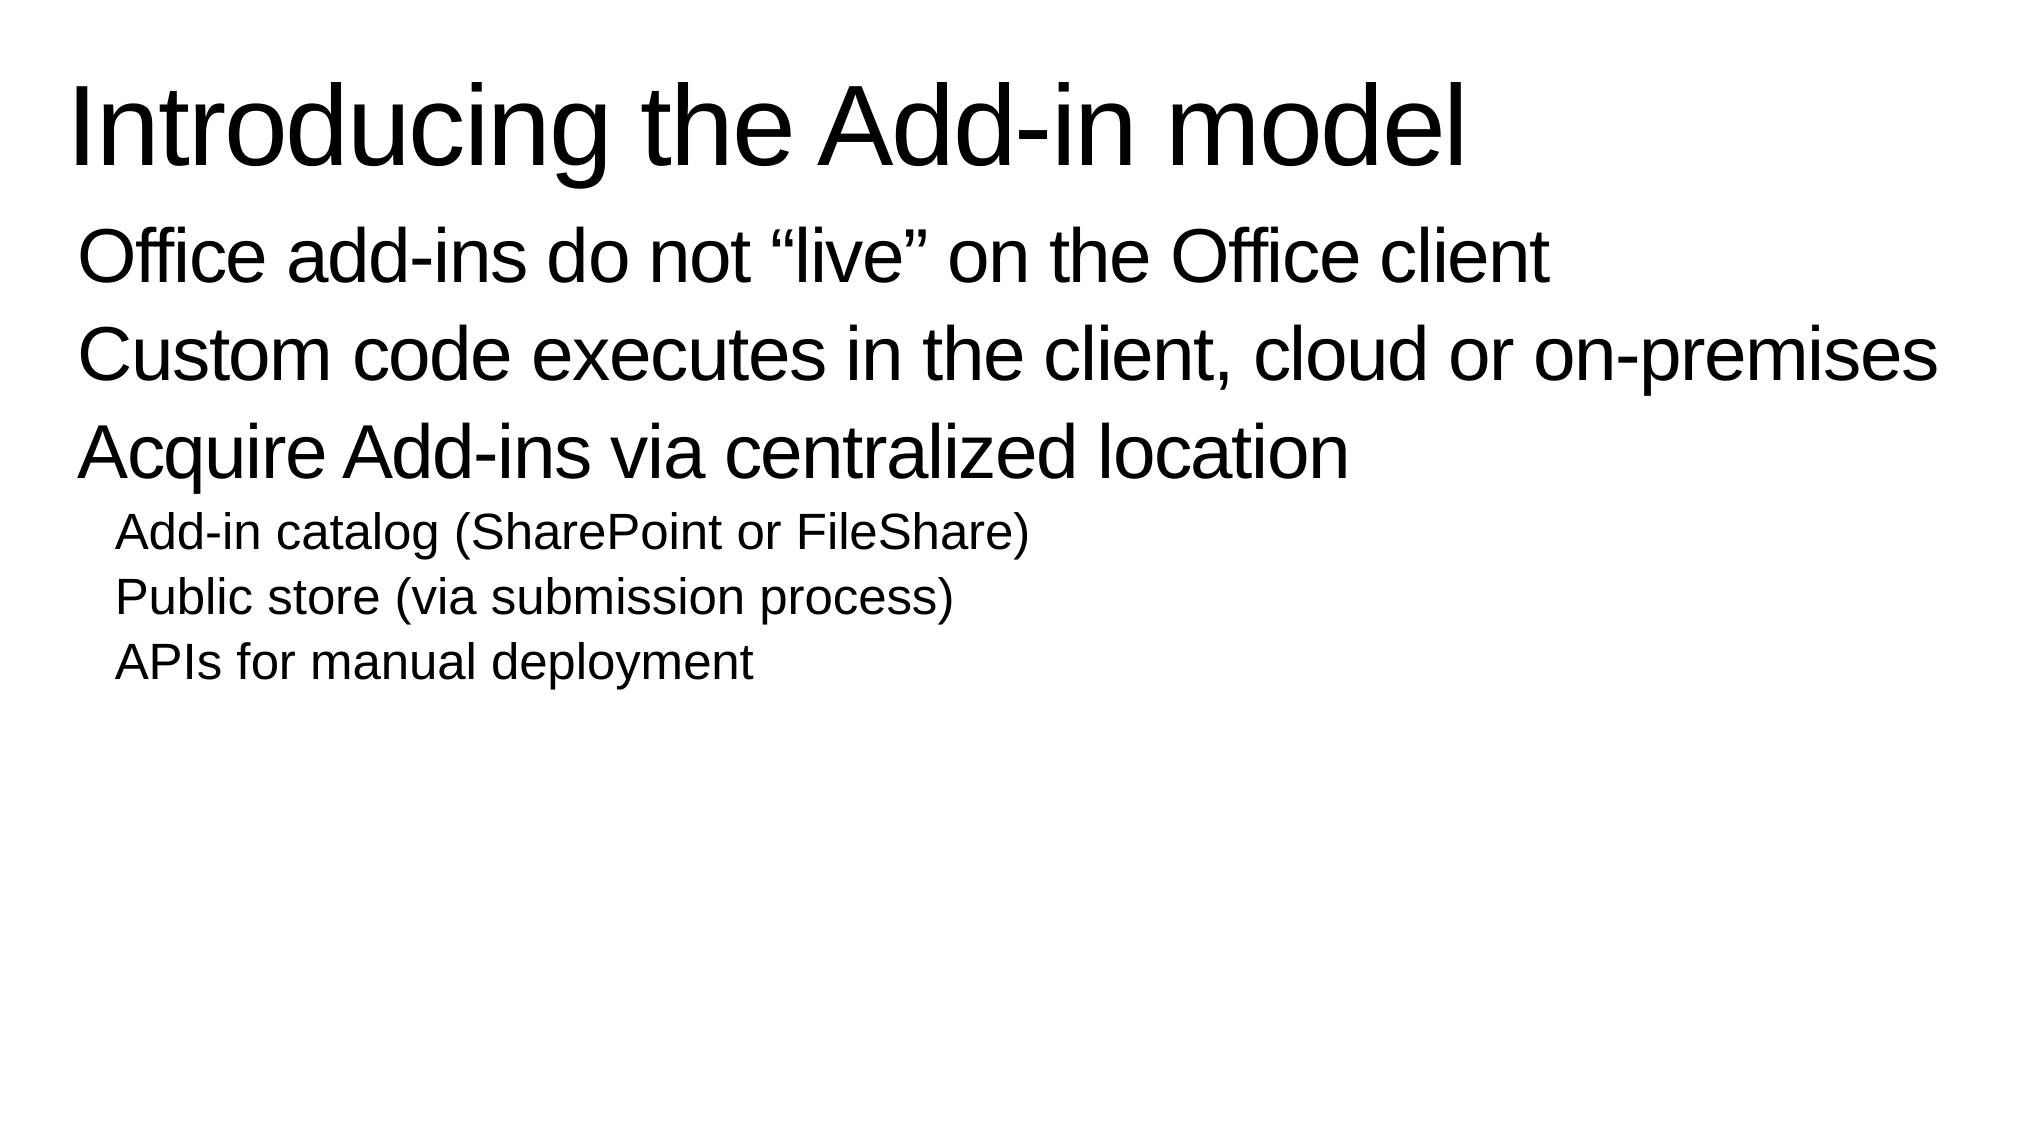

# Introducing the Add-in model
Office add-ins do not “live” on the Office client
Custom code executes in the client, cloud or on-premises
Acquire Add-ins via centralized location
Add-in catalog (SharePoint or FileShare)
Public store (via submission process)
APIs for manual deployment